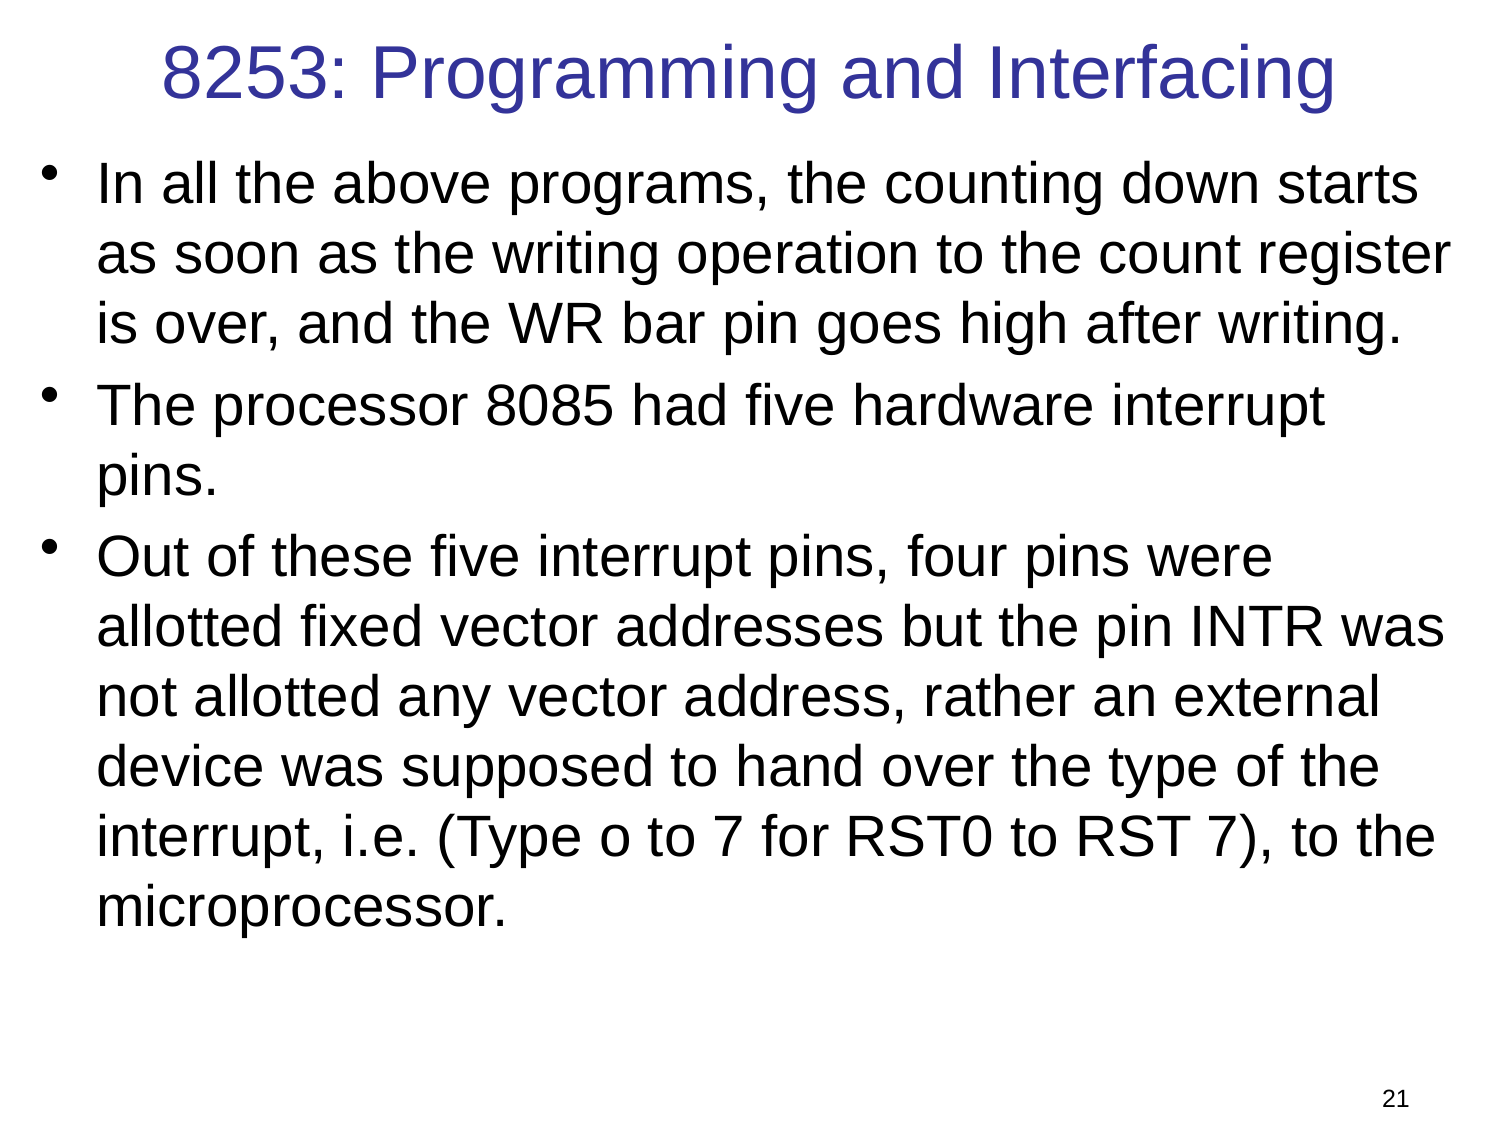

# 8253: Programming and Interfacing
In all the above programs, the counting down starts as soon as the writing operation to the count register is over, and the WR bar pin goes high after writing.
The processor 8085 had five hardware interrupt pins.
Out of these five interrupt pins, four pins were allotted fixed vector addresses but the pin INTR was not allotted any vector address, rather an external device was supposed to hand over the type of the interrupt, i.e. (Type o to 7 for RST0 to RST 7), to the microprocessor.
21